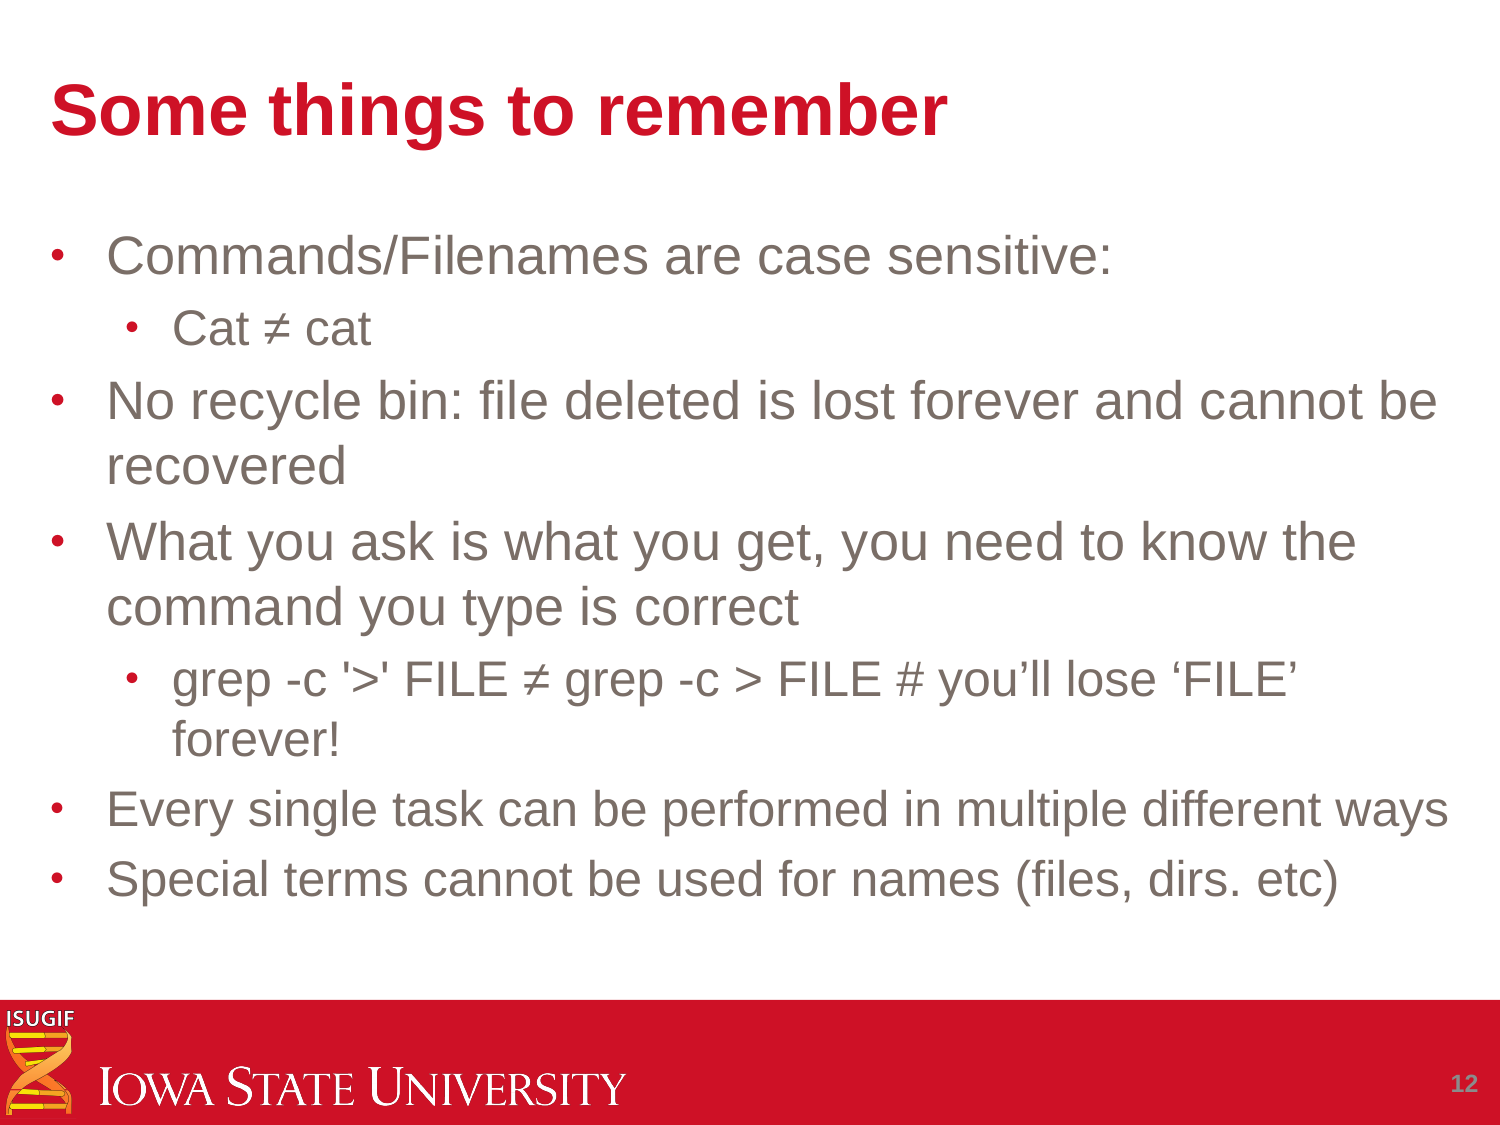

# Some things to remember
Commands/Filenames are case sensitive:
Cat ≠ cat
No recycle bin: file deleted is lost forever and cannot be recovered
What you ask is what you get, you need to know the command you type is correct
grep -c '>' FILE ≠ grep -c > FILE # you’ll lose ‘FILE’ forever!
Every single task can be performed in multiple different ways
Special terms cannot be used for names (files, dirs. etc)